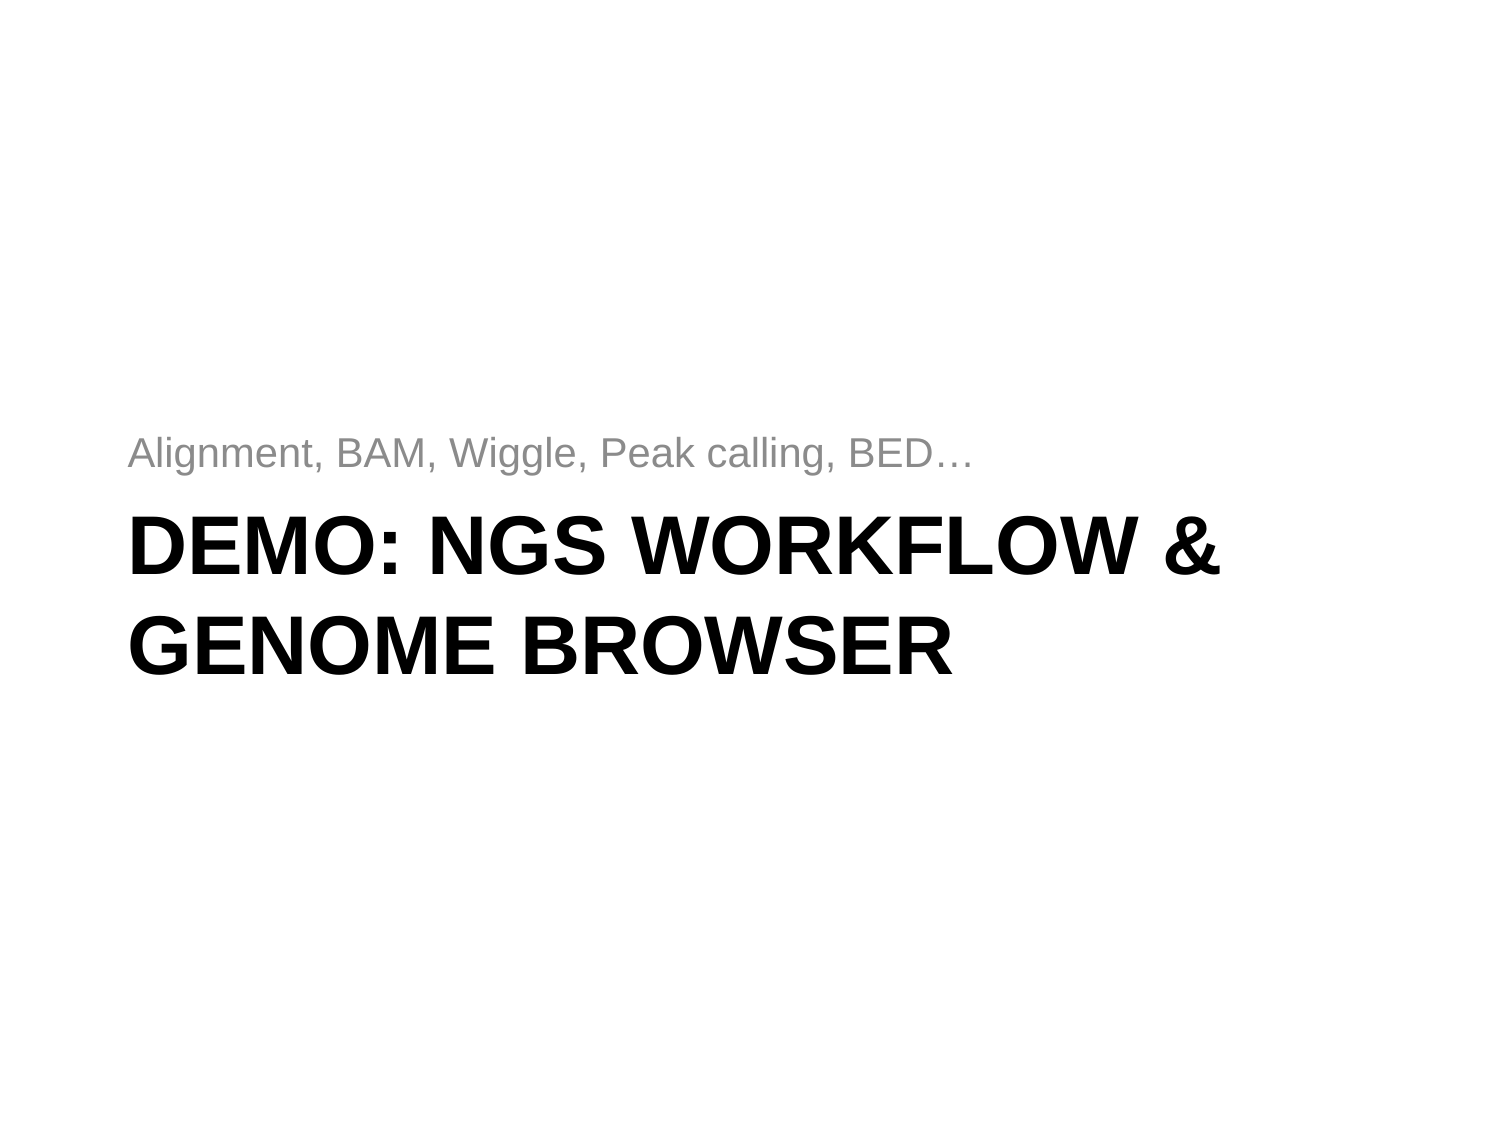

Alignment, BAM, Wiggle, Peak calling, BED…
# Demo: ngs workflow & genome browser